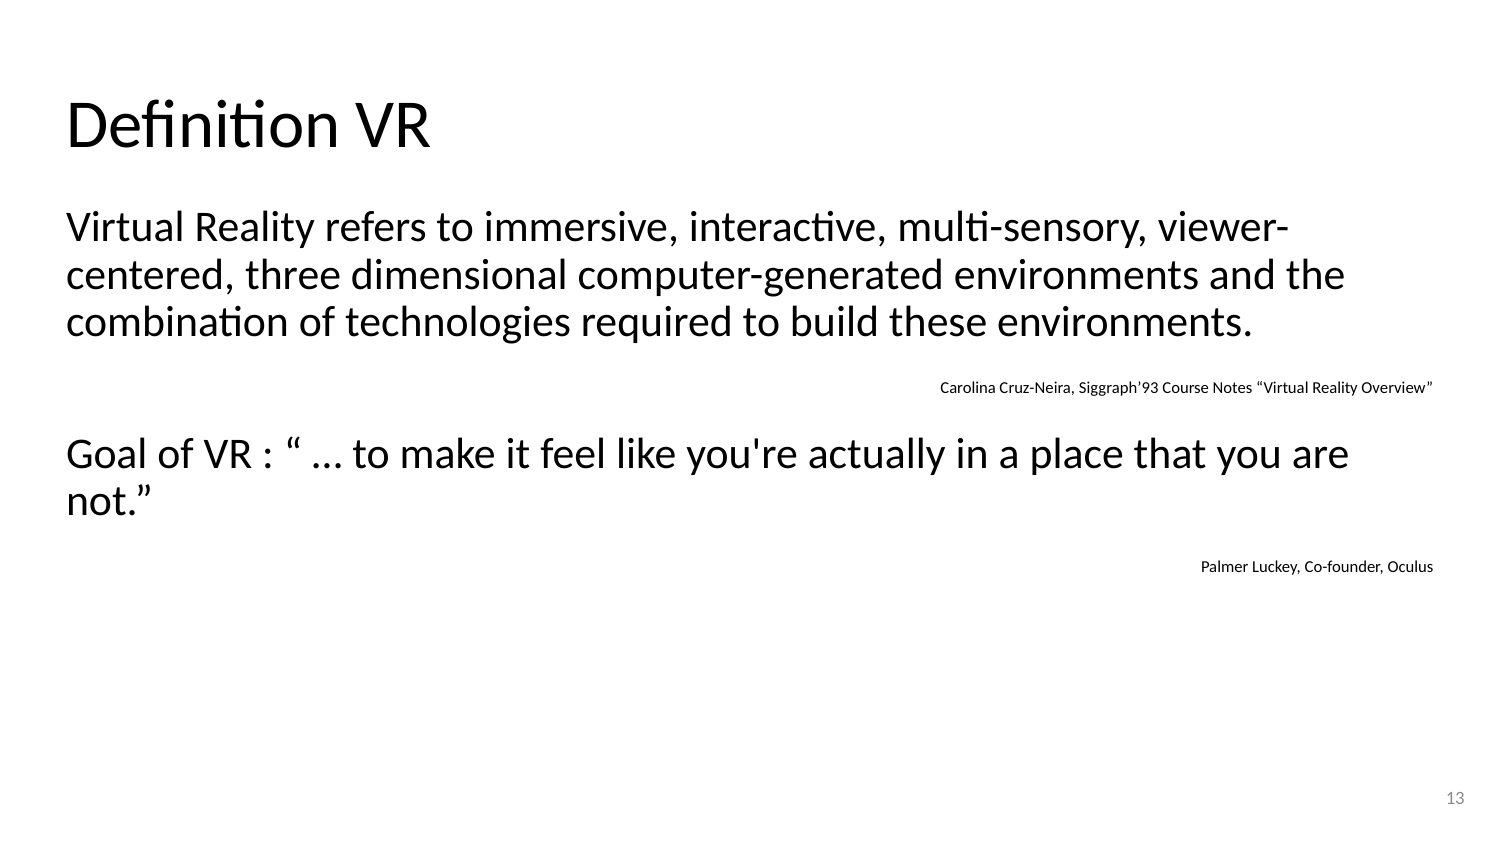

# Definition VR
Virtual Reality refers to immersive, interactive, multi-sensory, viewer-centered, three dimensional computer-generated environments and the combination of technologies required to build these environments.
Carolina Cruz-Neira, Siggraph’93 Course Notes “Virtual Reality Overview”
Goal of VR : “ … to make it feel like you're actually in a place that you are not.”
Palmer Luckey, Co-founder, Oculus
13